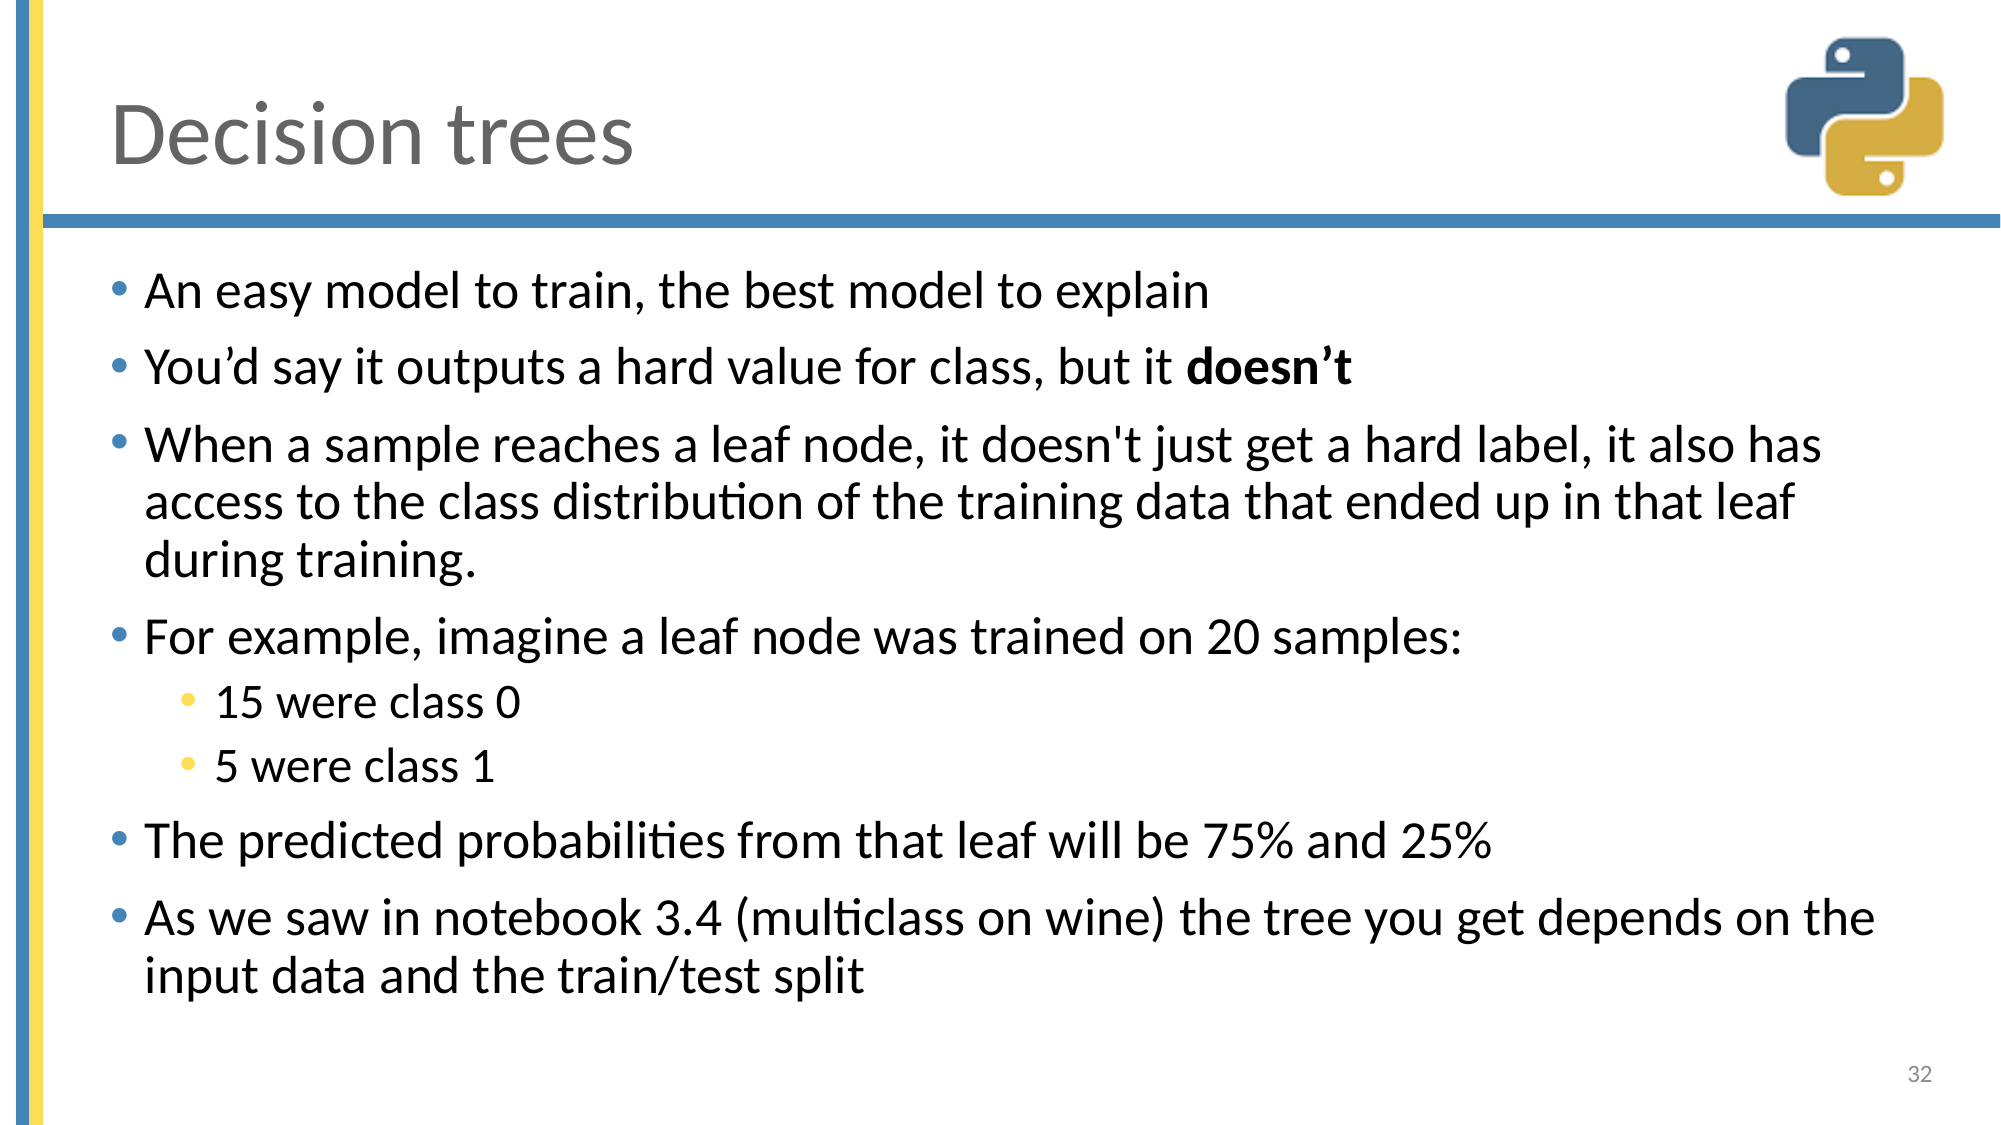

# Decision trees
An easy model to train, the best model to explain
You’d say it outputs a hard value for class, but it doesn’t
When a sample reaches a leaf node, it doesn't just get a hard label, it also has access to the class distribution of the training data that ended up in that leaf during training.
For example, imagine a leaf node was trained on 20 samples:
15 were class 0
5 were class 1
The predicted probabilities from that leaf will be 75% and 25%
As we saw in notebook 3.4 (multiclass on wine) the tree you get depends on the input data and the train/test split
32